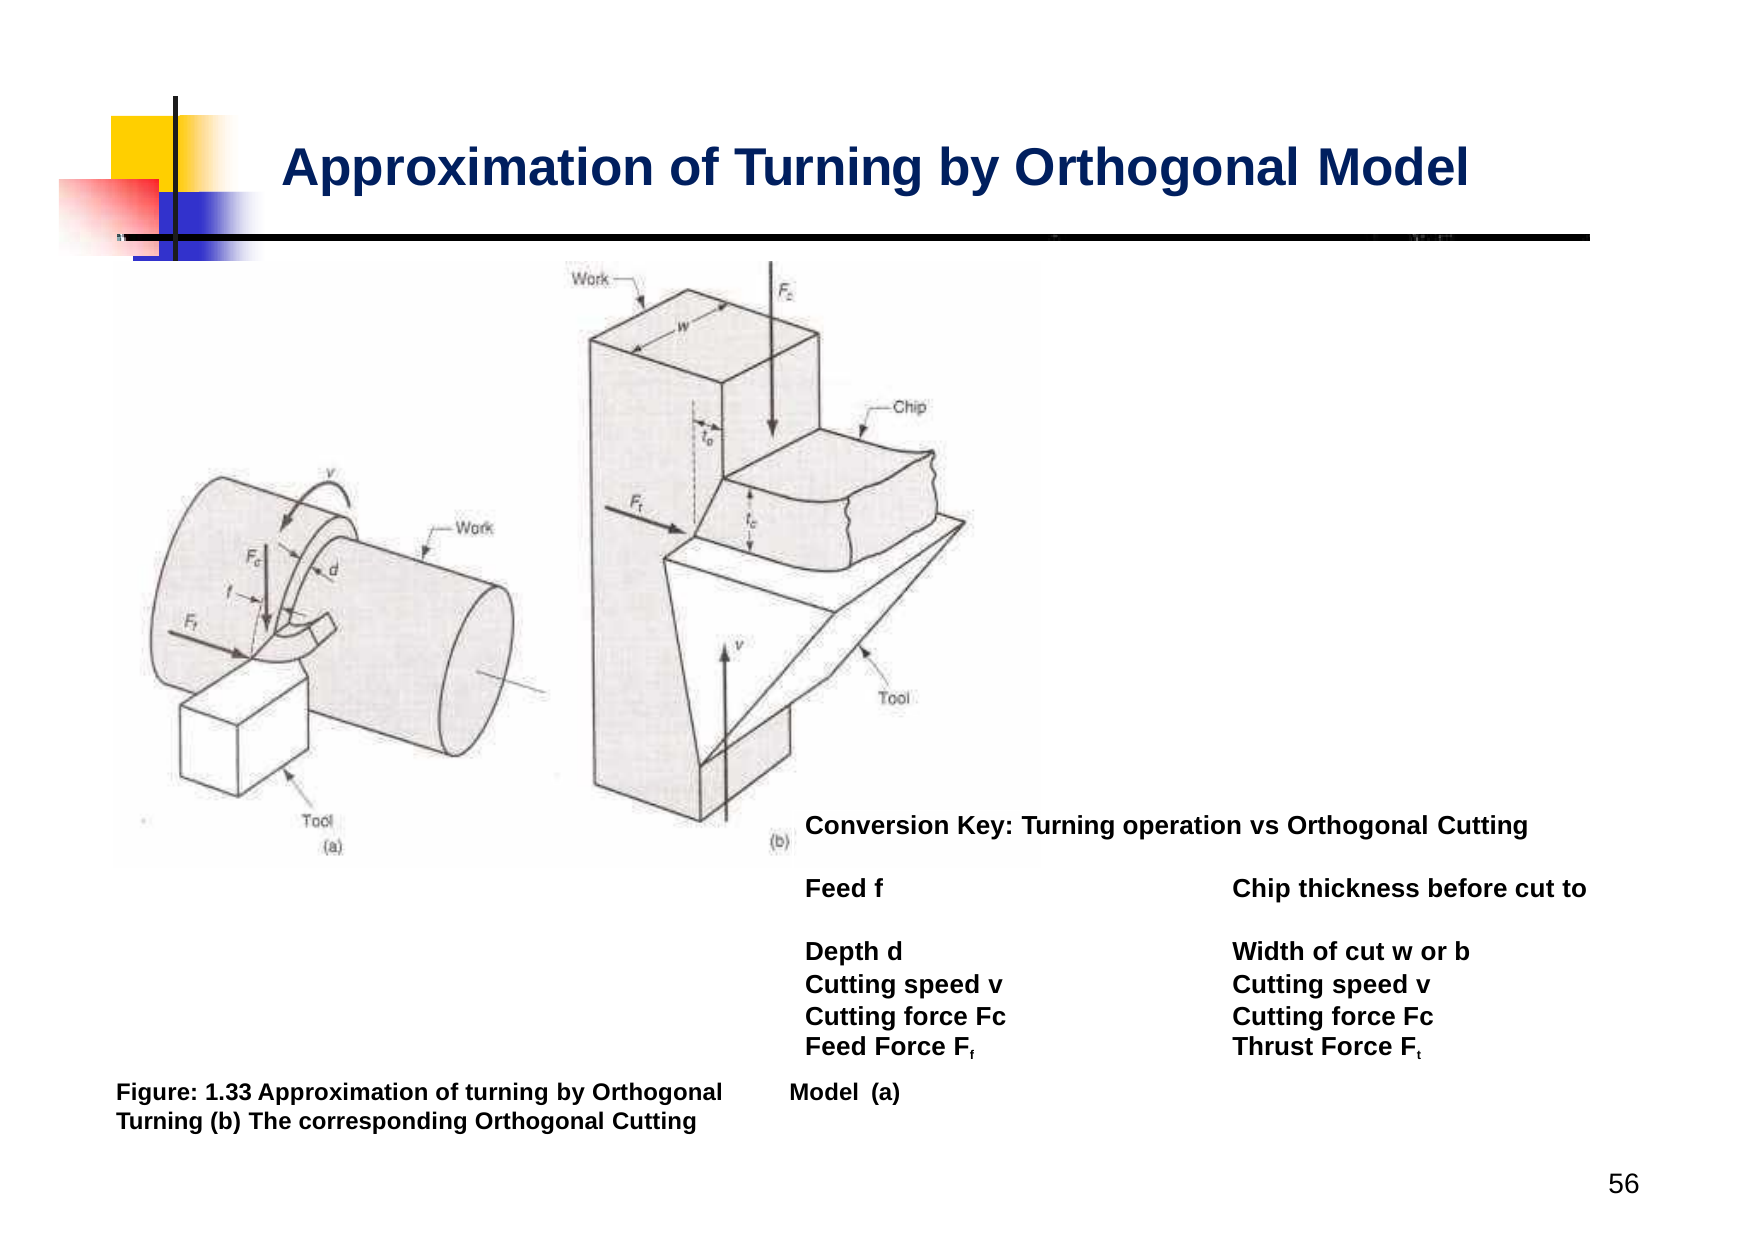

# Approximation of Turning by Orthogonal Model

| Conversion Key: Turning operation vs Orthogonal Cutting |  |
| --- | --- |
| Feed f | Chip thickness before cut to |
| Depth d | Width of cut w or b |
| Cutting speed v | Cutting speed v |
| Cutting force Fc | Cutting force Fc |
| Feed Force Ff | Thrust Force Ft |
Figure: 1.33 Approximation of turning by Orthogonal  Turning (b) The corresponding Orthogonal Cutting
Model (a)
56